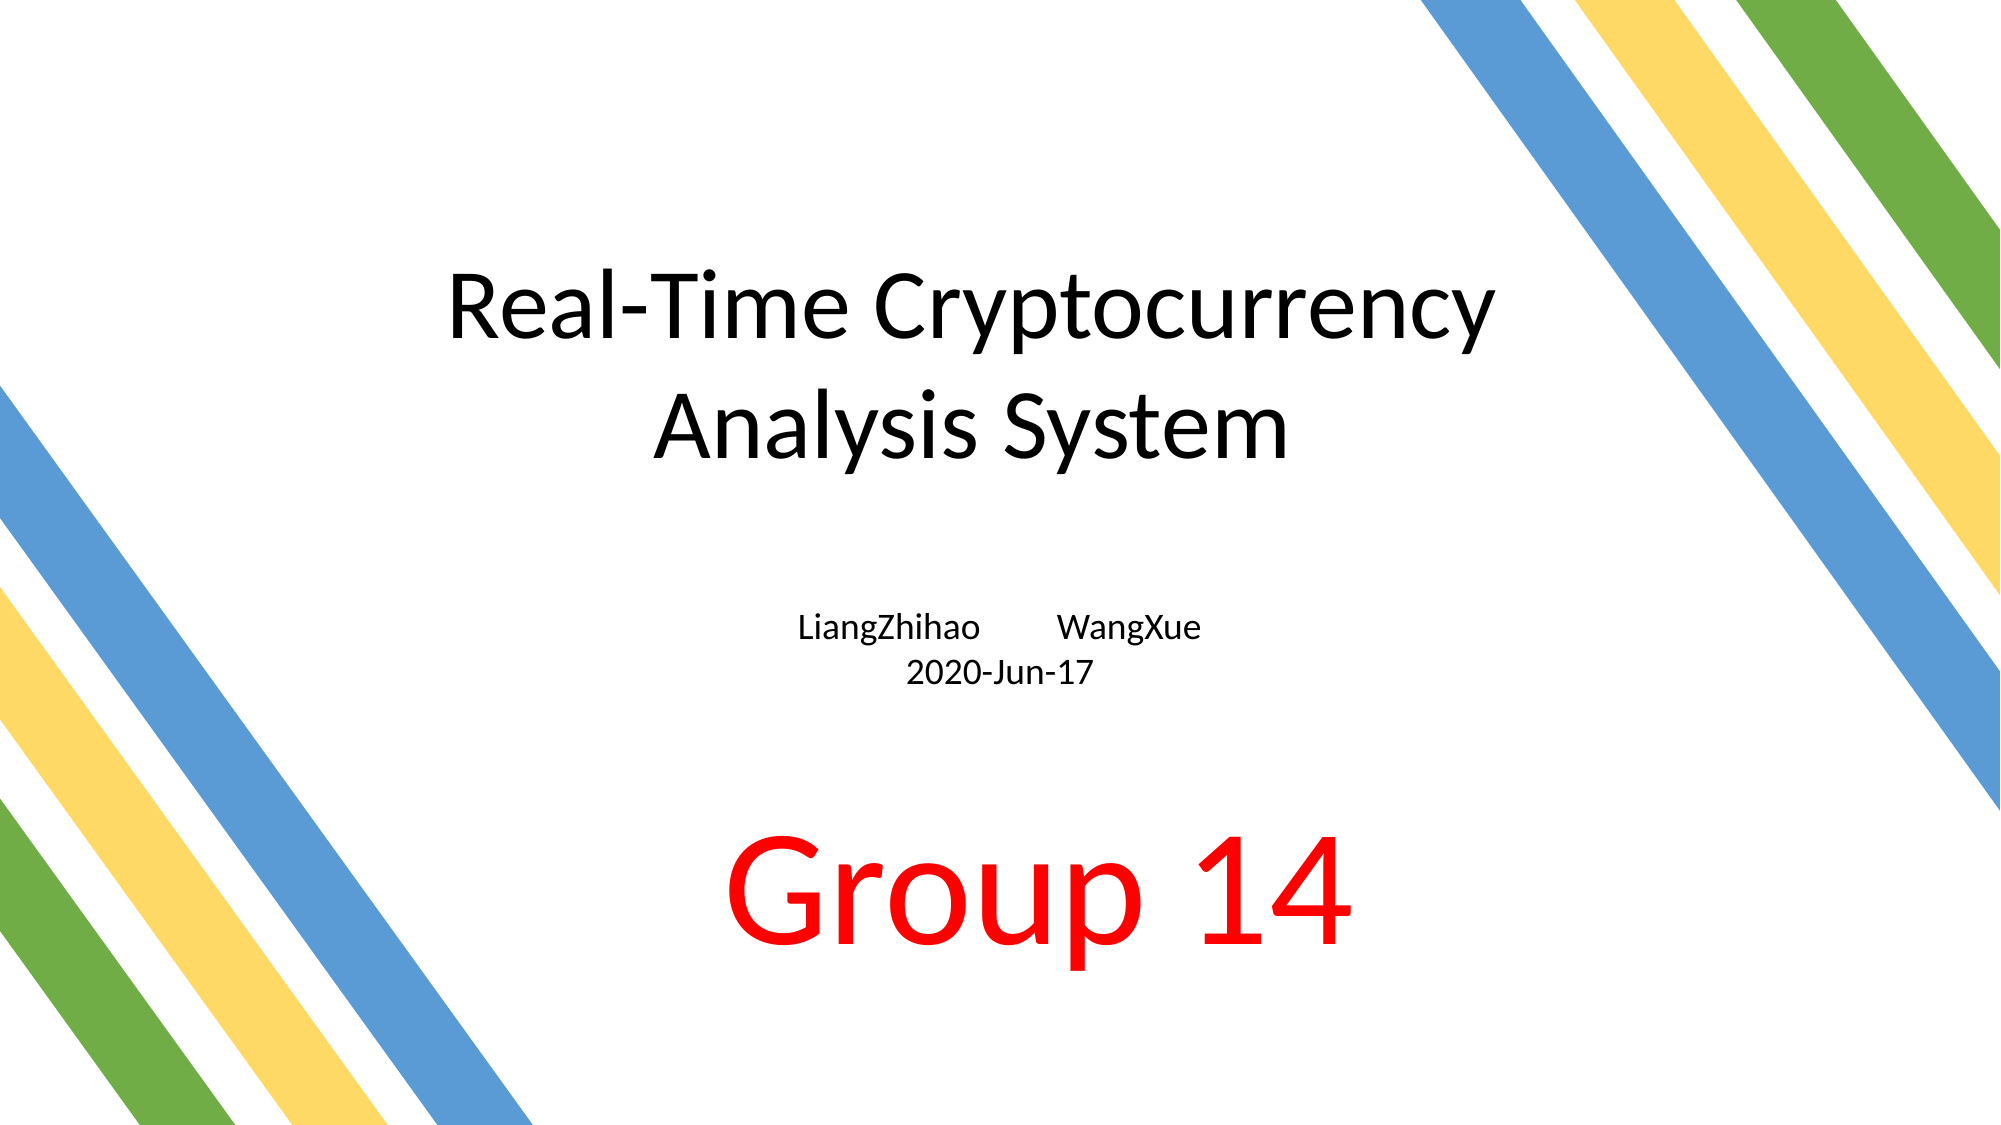

Real-Time Cryptocurrency Analysis System
LiangZhihao         WangXue
2020-Jun-17
Group 14